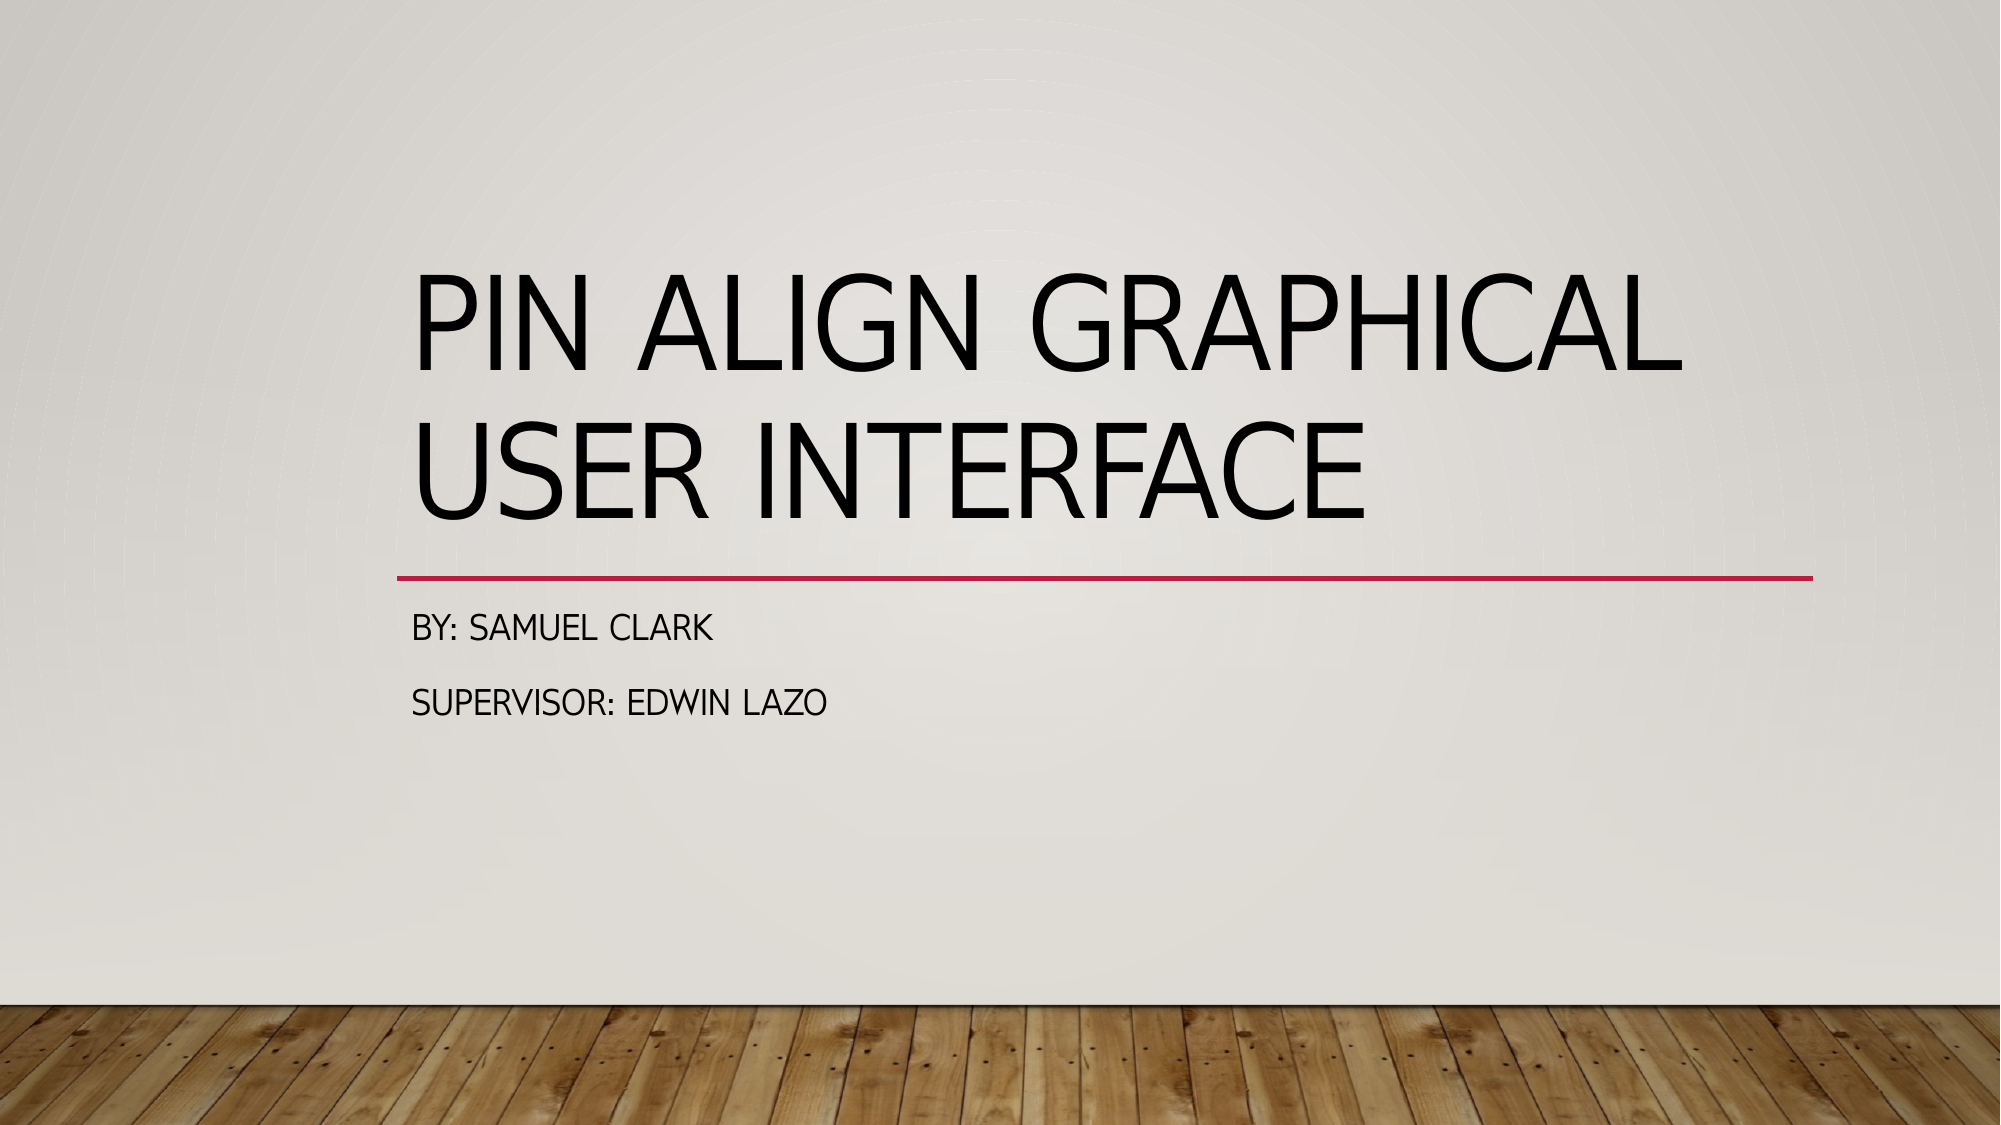

# Pin Align Graphical User Interface
By: Samuel Clark
Supervisor: Edwin Lazo